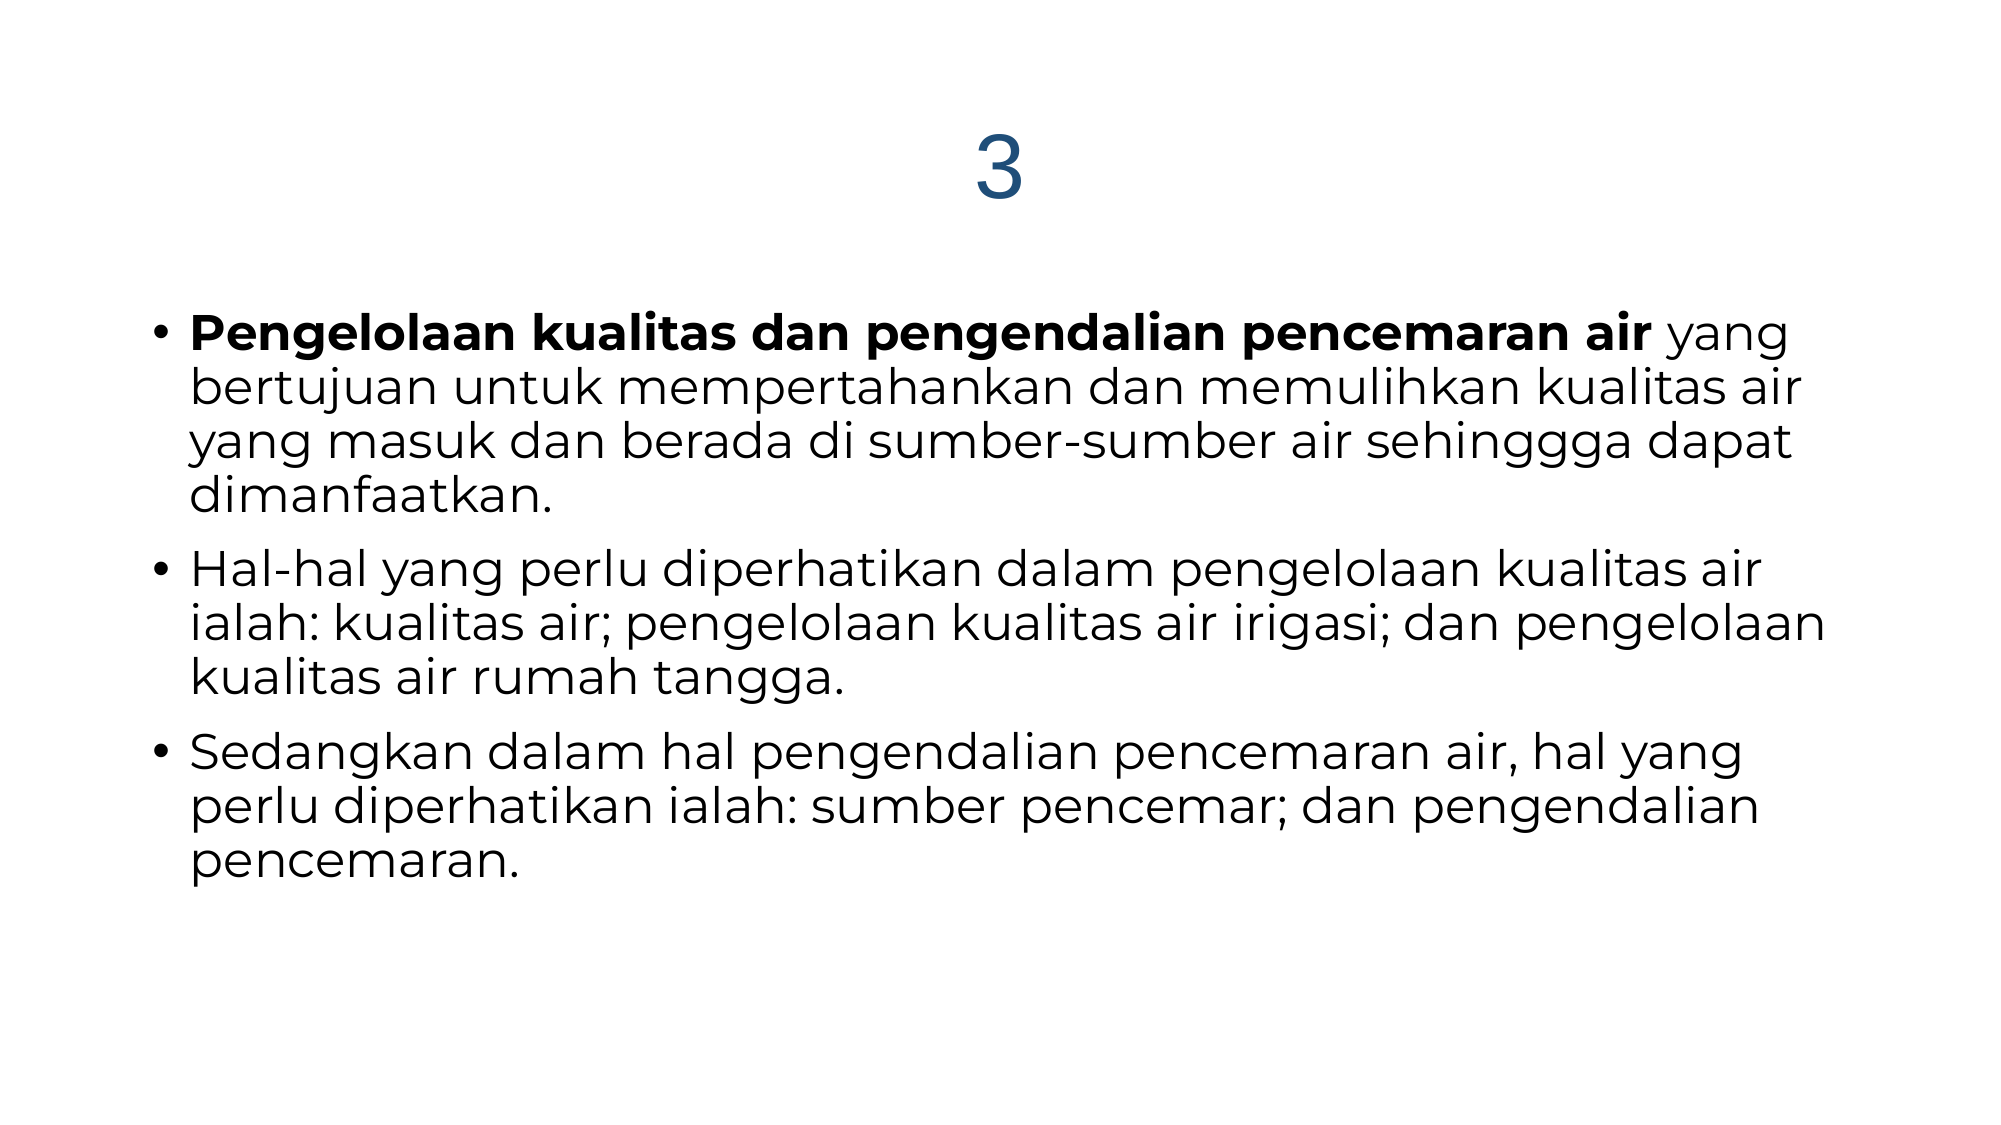

# 3
Pengelolaan kualitas dan pengendalian pencemaran air yang bertujuan untuk mempertahankan dan memulihkan kualitas air yang masuk dan berada di sumber-sumber air sehinggga dapat dimanfaatkan.
Hal-hal yang perlu diperhatikan dalam pengelolaan kualitas air ialah: kualitas air; pengelolaan kualitas air irigasi; dan pengelolaan kualitas air rumah tangga.
Sedangkan dalam hal pengendalian pencemaran air, hal yang perlu diperhatikan ialah: sumber pencemar; dan pengendalian pencemaran.